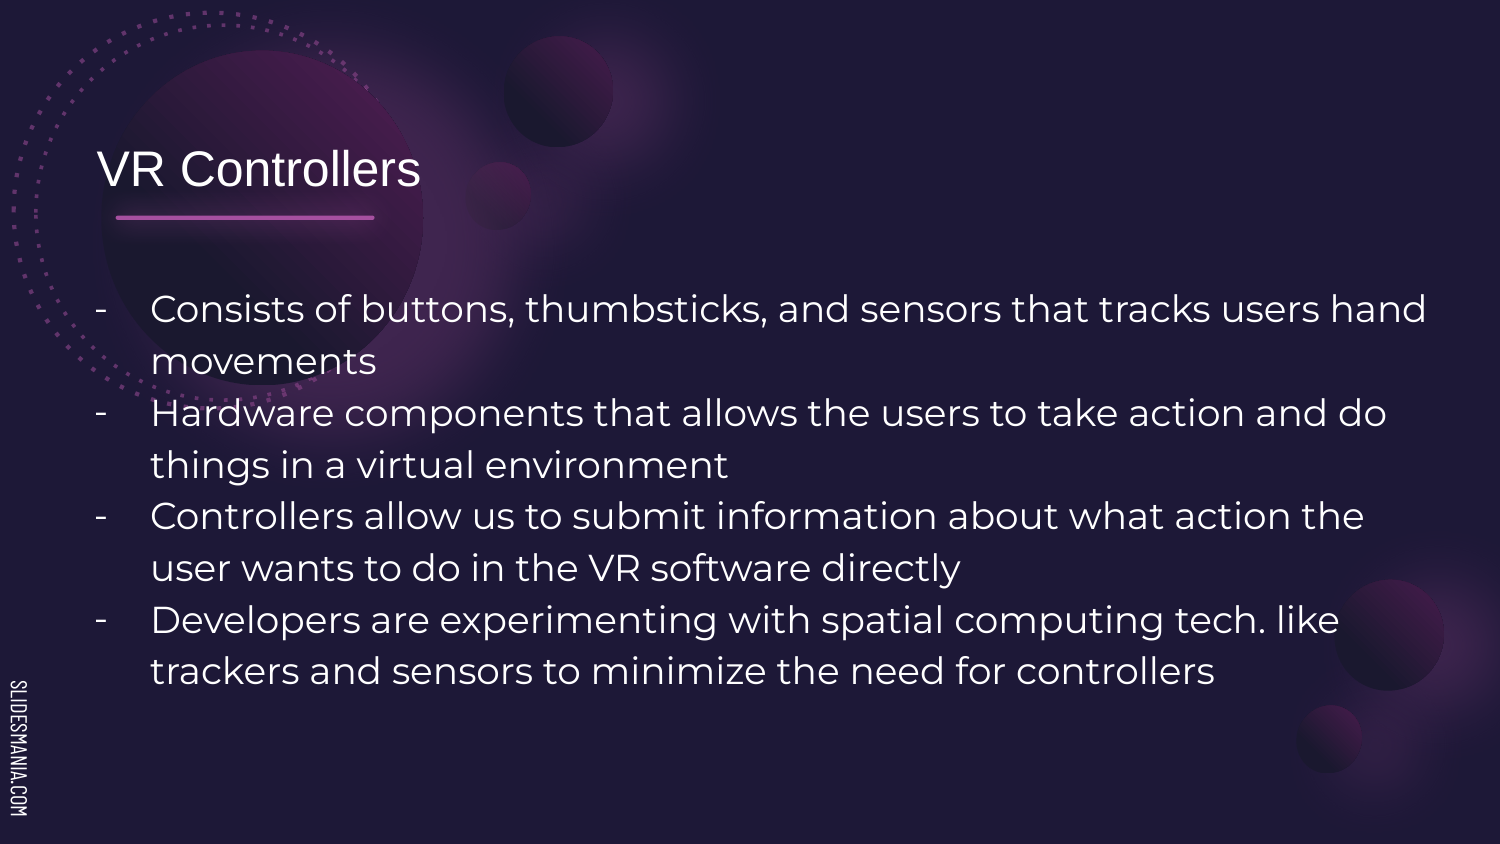

# VR Controllers

Consists of buttons, thumbsticks, and sensors that tracks users hand movements
Hardware components that allows the users to take action and do things in a virtual environment
Controllers allow us to submit information about what action the user wants to do in the VR software directly
Developers are experimenting with spatial computing tech. like trackers and sensors to minimize the need for controllers